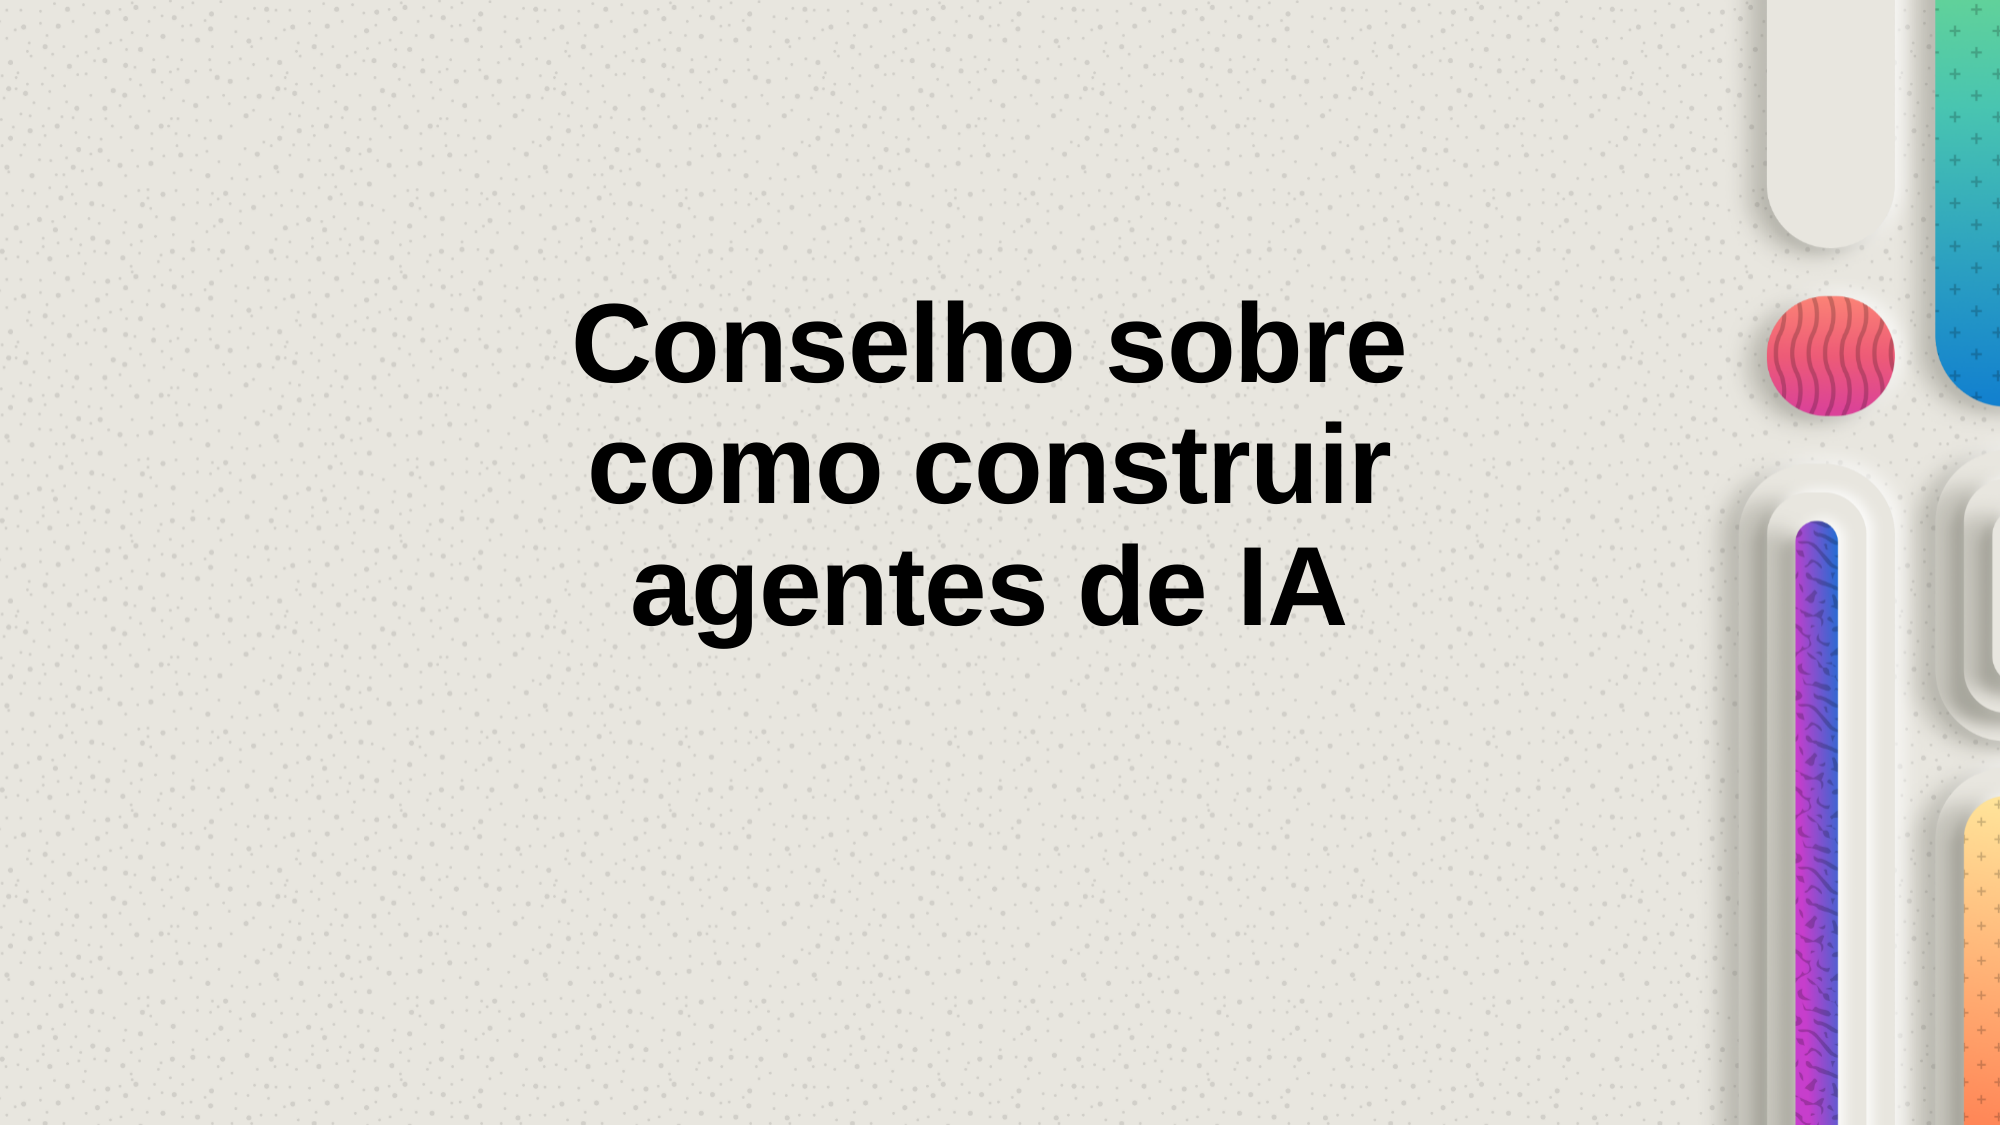

# Conselho sobre como construir agentes de IA